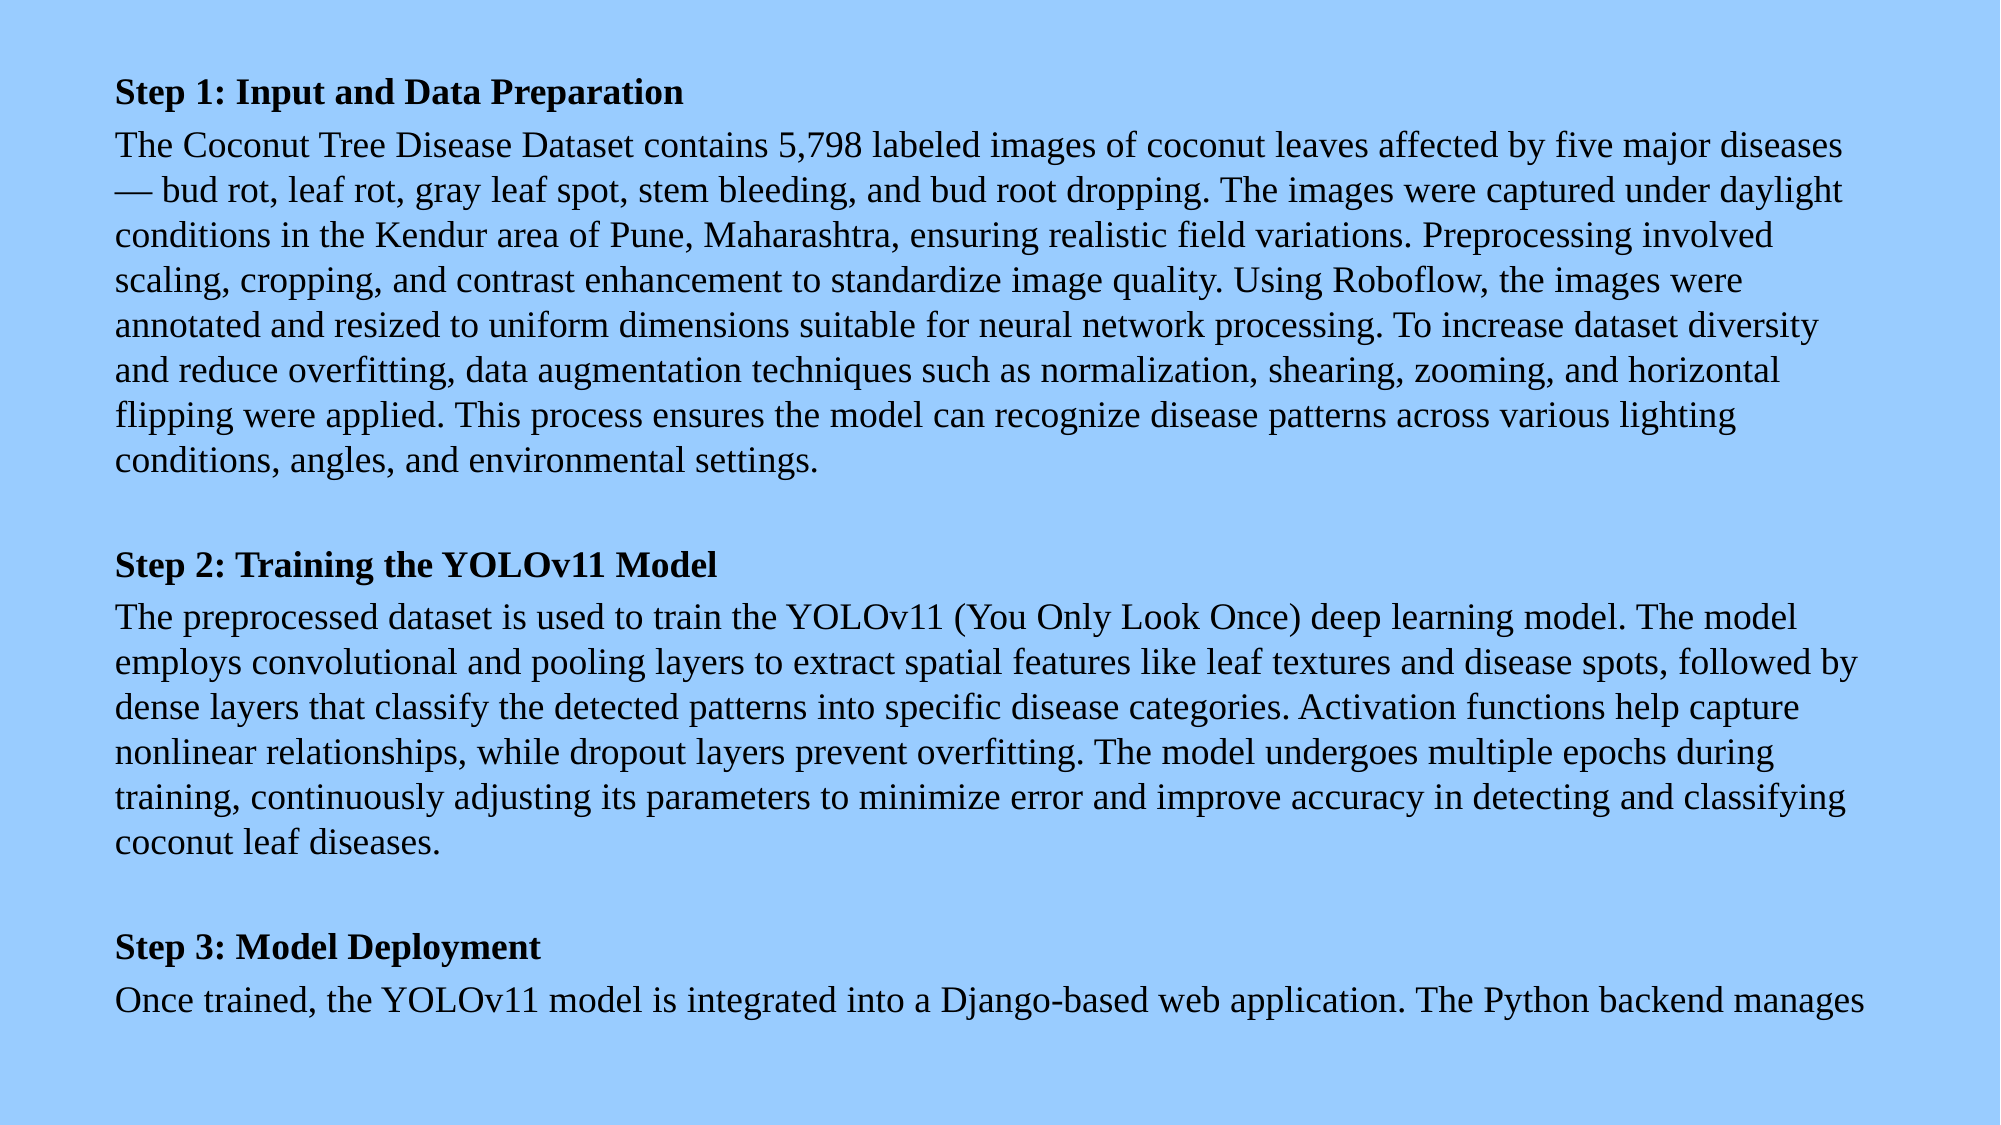

Step 1: Input and Data Preparation
The Coconut Tree Disease Dataset contains 5,798 labeled images of coconut leaves affected by five major diseases — bud rot, leaf rot, gray leaf spot, stem bleeding, and bud root dropping. The images were captured under daylight conditions in the Kendur area of Pune, Maharashtra, ensuring realistic field variations. Preprocessing involved scaling, cropping, and contrast enhancement to standardize image quality. Using Roboflow, the images were annotated and resized to uniform dimensions suitable for neural network processing. To increase dataset diversity and reduce overfitting, data augmentation techniques such as normalization, shearing, zooming, and horizontal flipping were applied. This process ensures the model can recognize disease patterns across various lighting conditions, angles, and environmental settings.

Step 2: Training the YOLOv11 Model
The preprocessed dataset is used to train the YOLOv11 (You Only Look Once) deep learning model. The model employs convolutional and pooling layers to extract spatial features like leaf textures and disease spots, followed by dense layers that classify the detected patterns into specific disease categories. Activation functions help capture nonlinear relationships, while dropout layers prevent overfitting. The model undergoes multiple epochs during training, continuously adjusting its parameters to minimize error and improve accuracy in detecting and classifying coconut leaf diseases.

Step 3: Model Deployment
Once trained, the YOLOv11 model is integrated into a Django-based web application. The Python backend manages